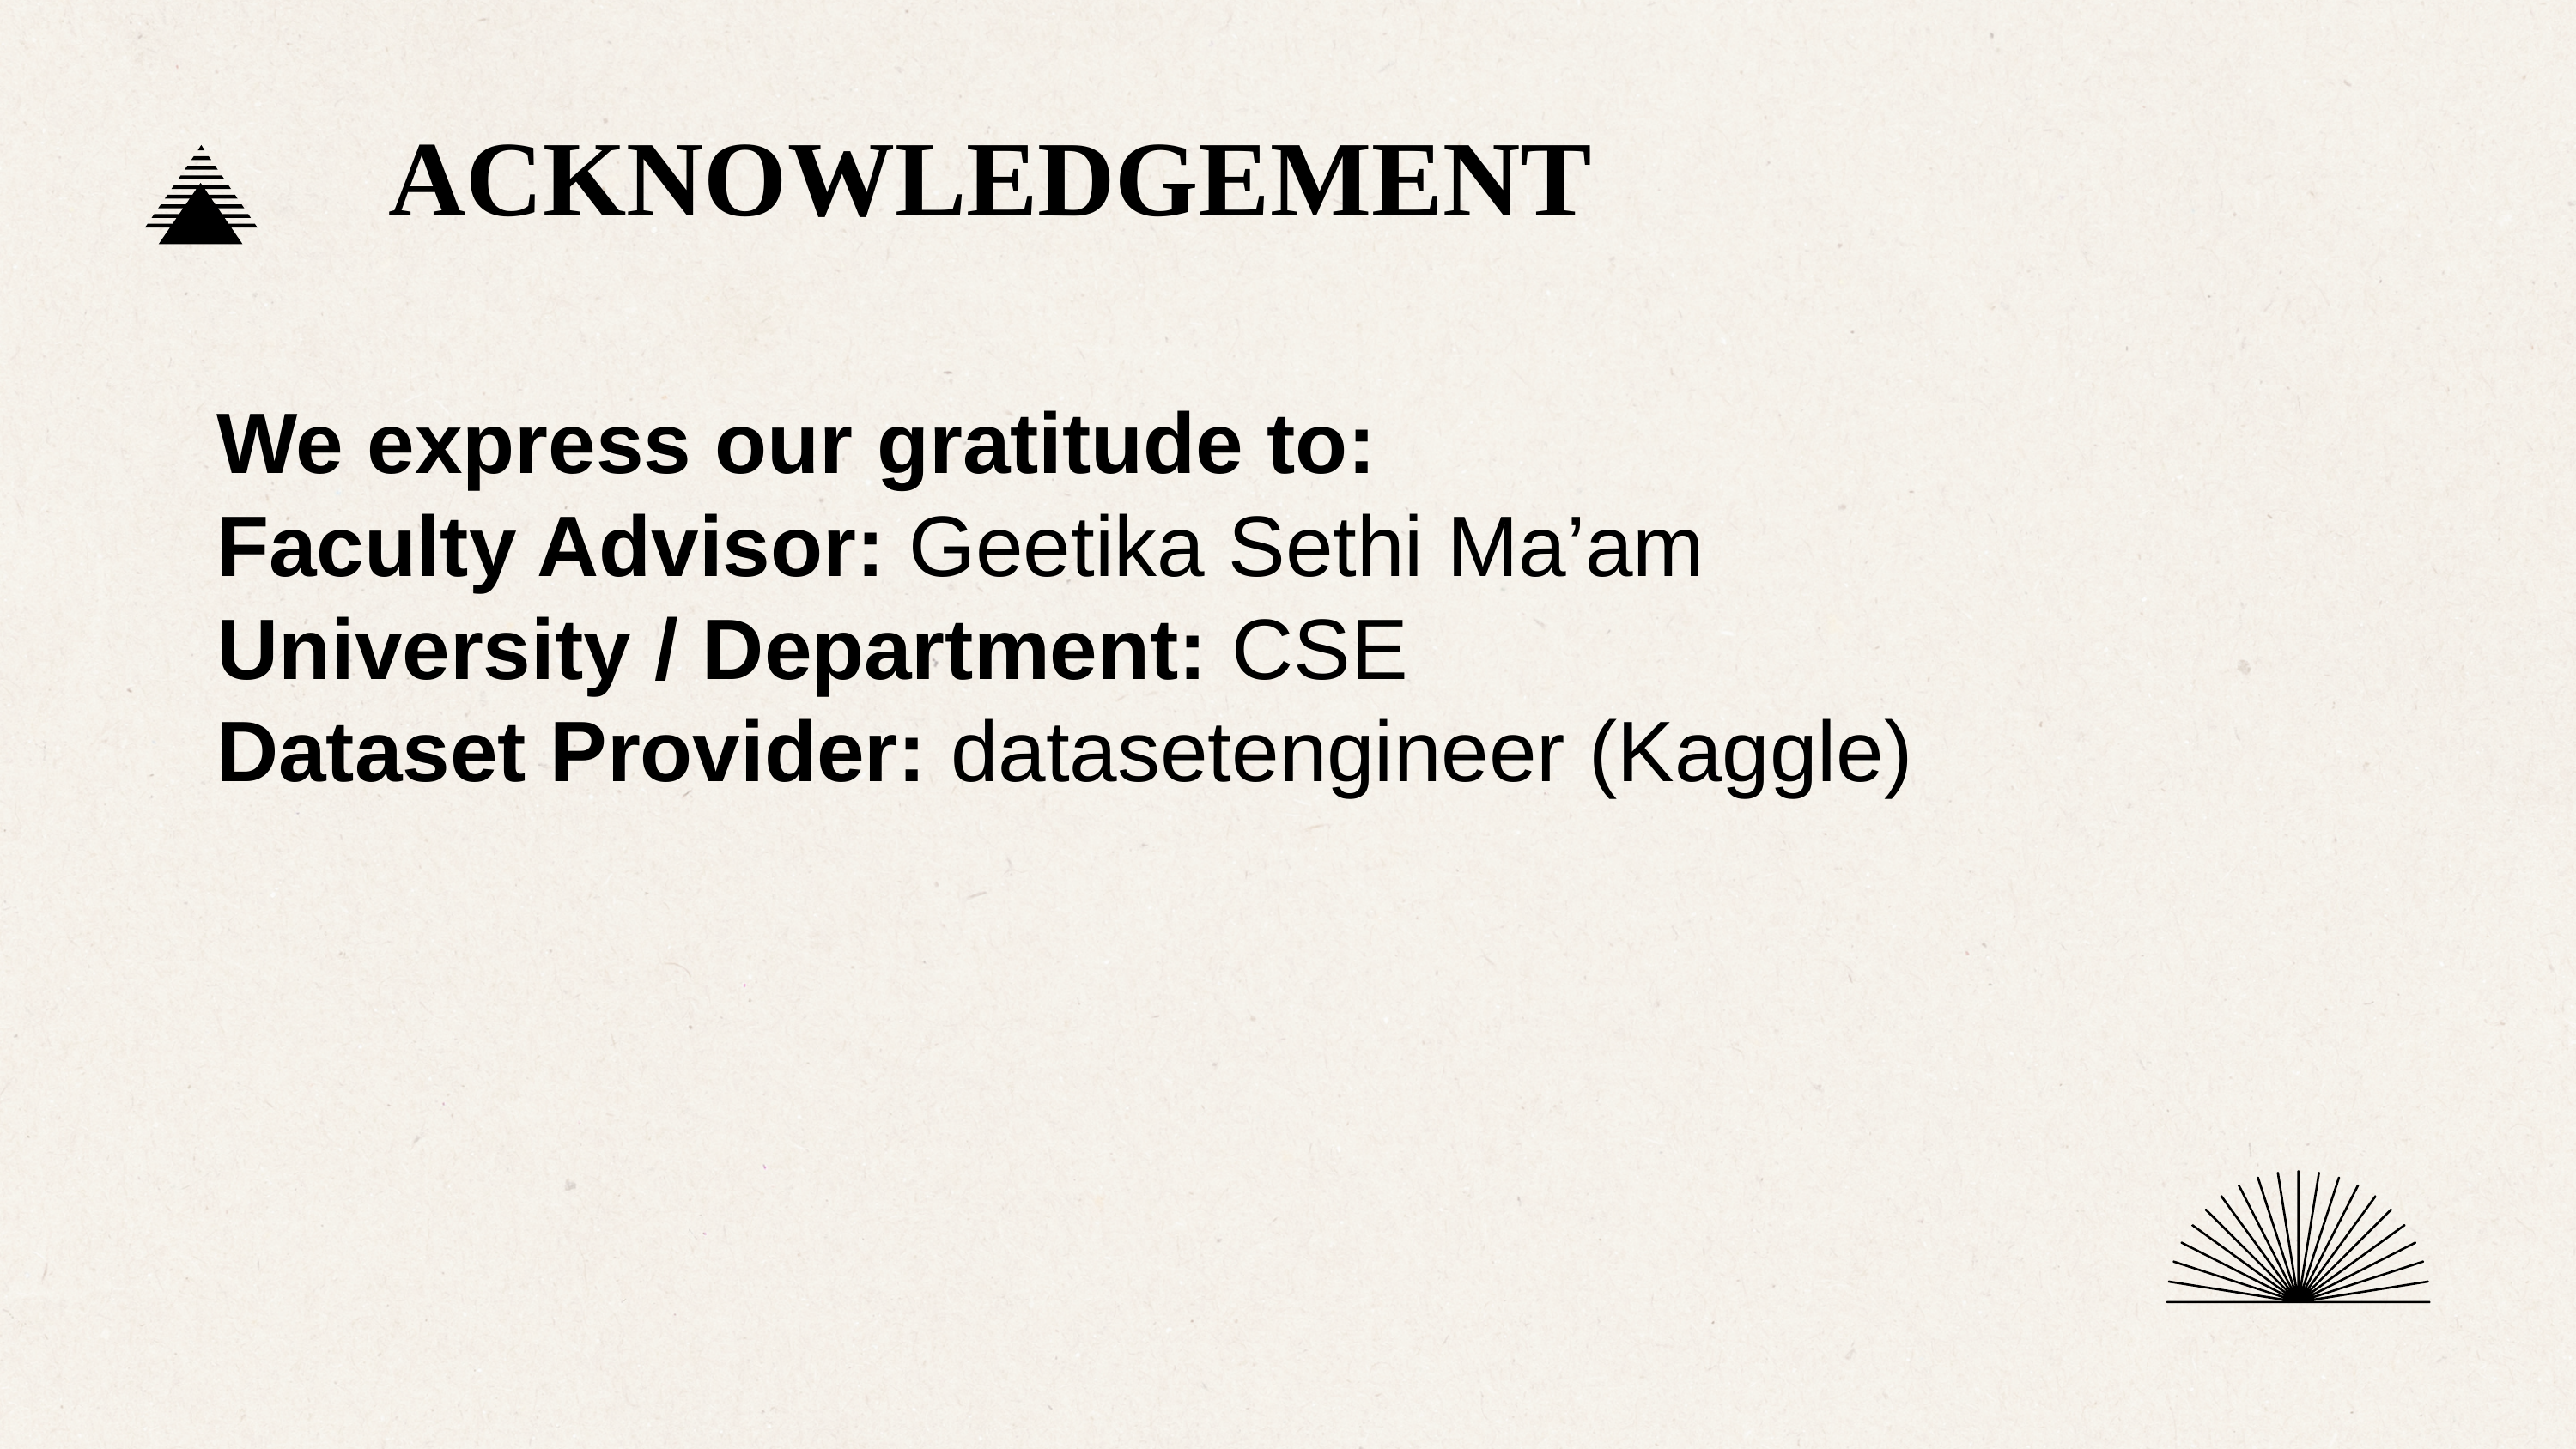

ACKNOWLEDGEMENT
We express our gratitude to:
Faculty Advisor: Geetika Sethi Ma’am
University / Department: CSE
Dataset Provider: datasetengineer (Kaggle)